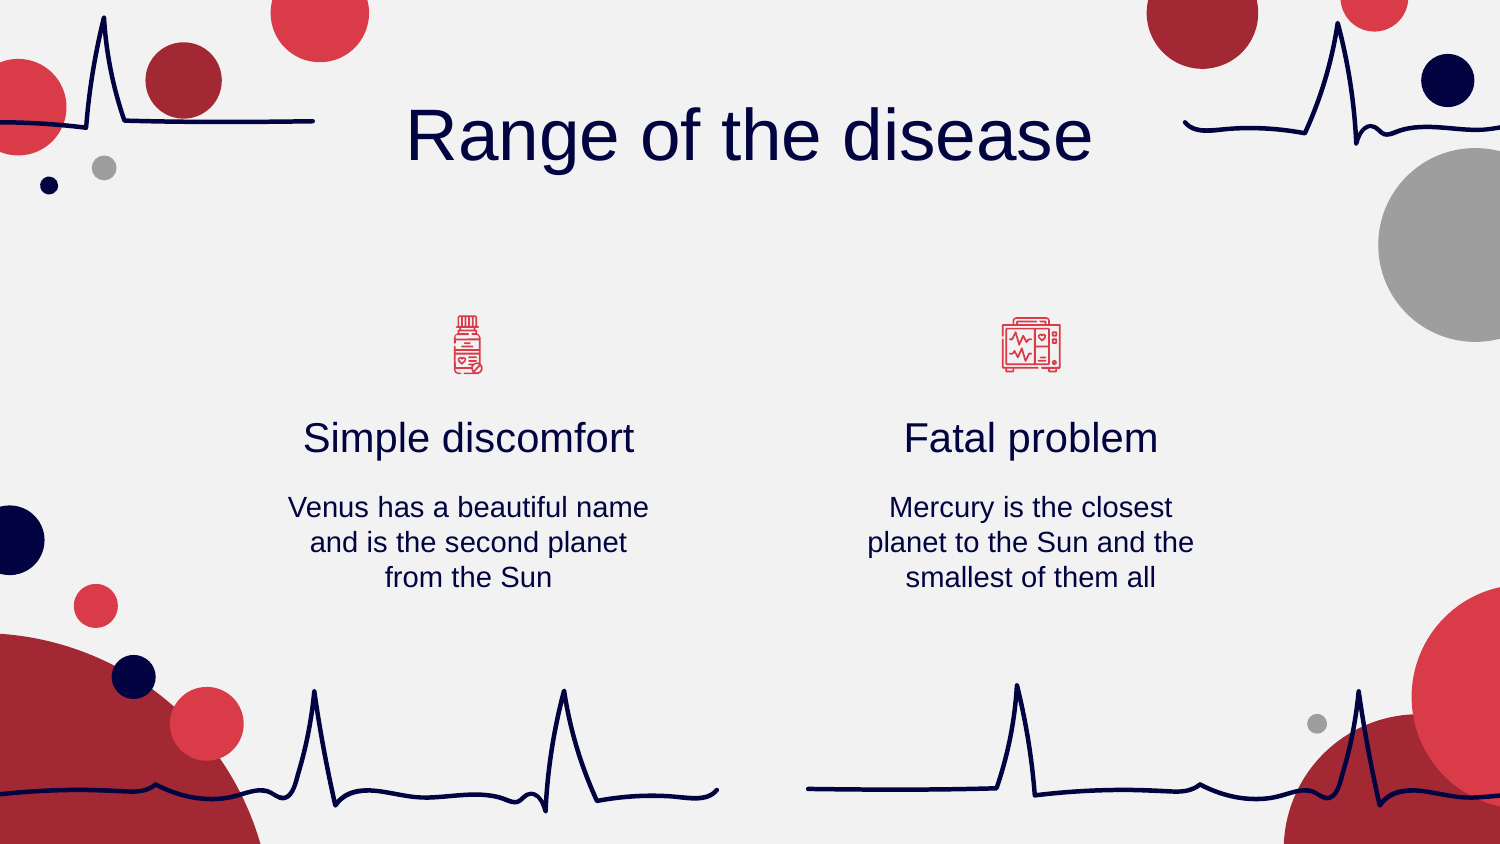

# Range of the disease

Simple discomfort
Fatal problem
Venus has a beautiful name and is the second planet from the Sun
Mercury is the closest planet to the Sun and the smallest of them all